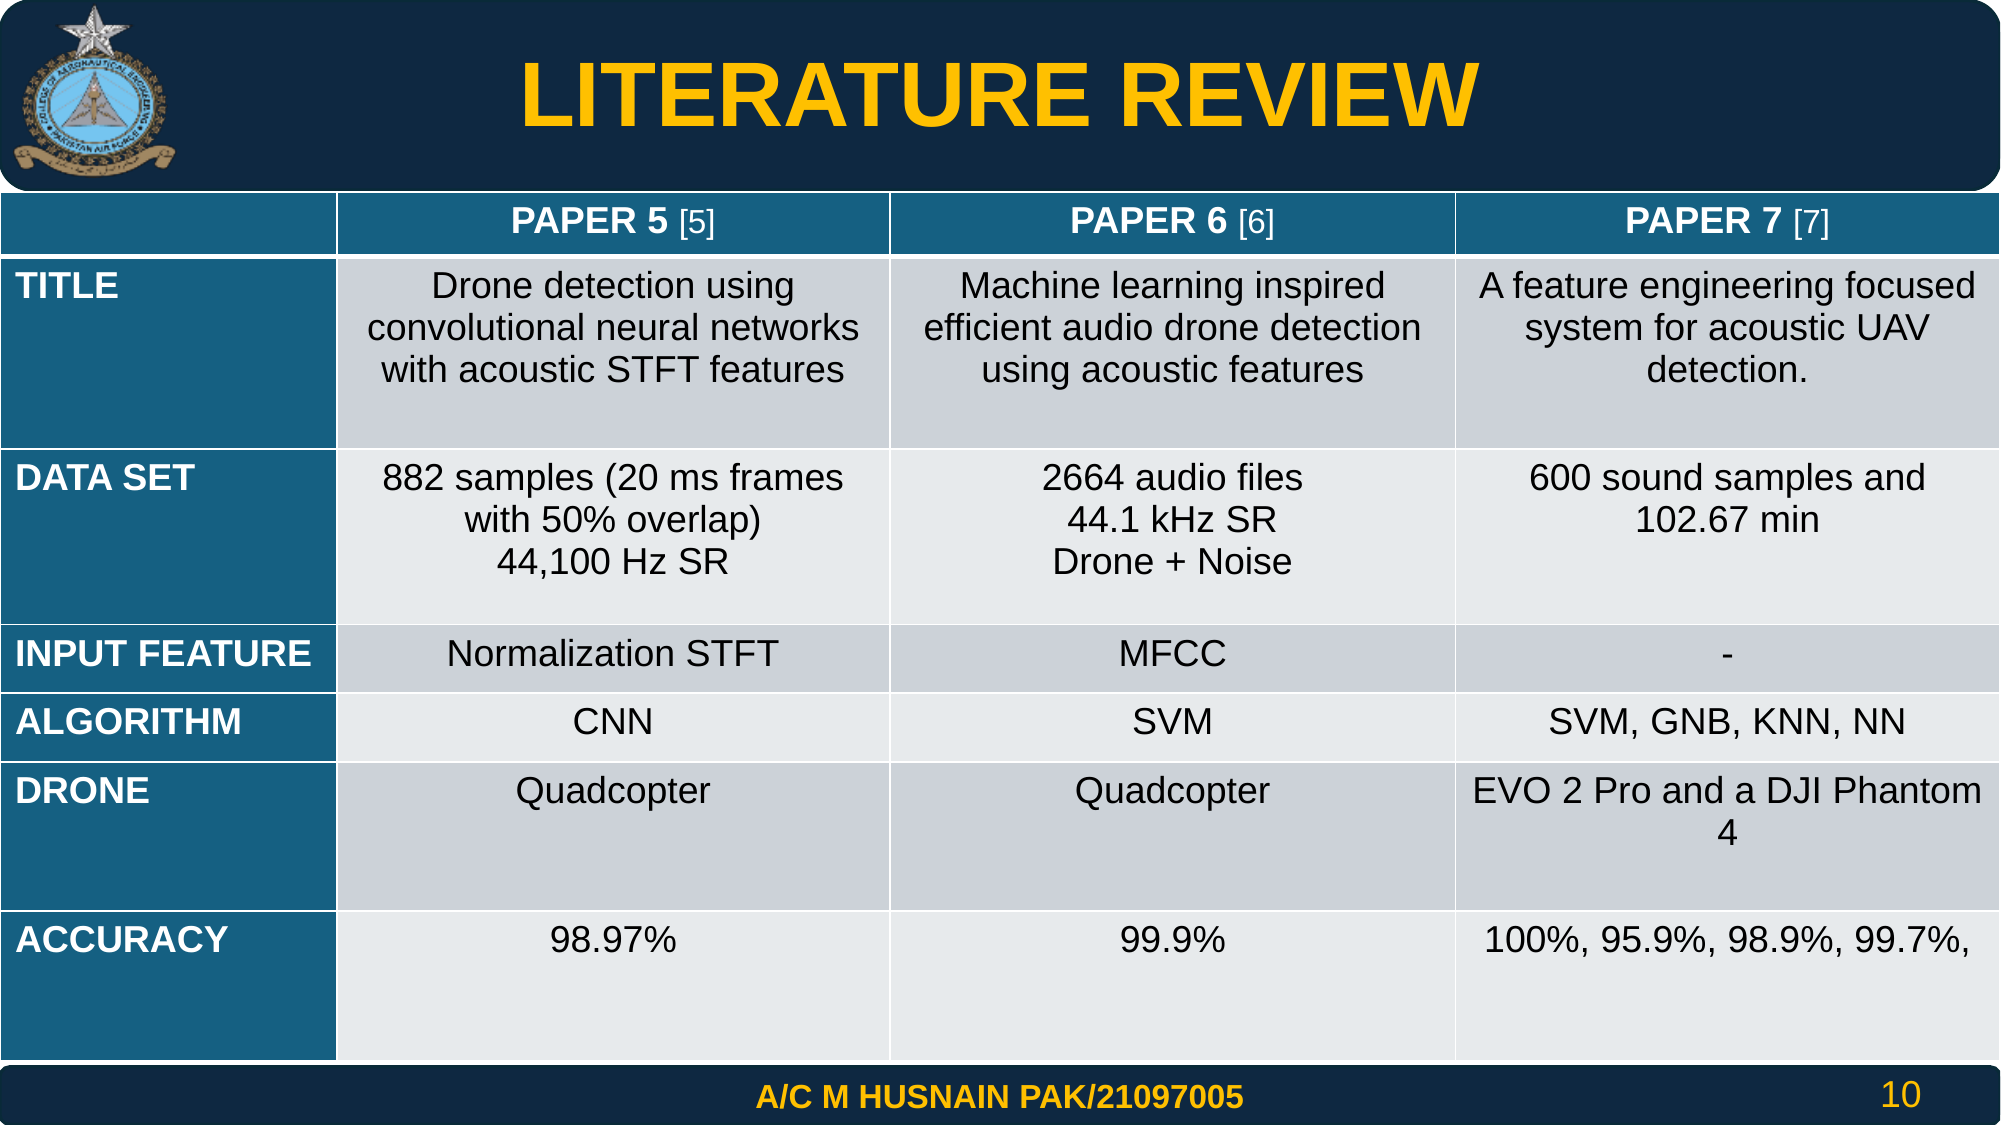

LITERATURE REVIEW
|  | PAPER 5 [5] | PAPER 6 [6] | PAPER 7 [7] |
| --- | --- | --- | --- |
| TITLE | Drone detection using convolutional neural networks with acoustic STFT features | Machine learning inspired efficient audio drone detection using acoustic features | A feature engineering focused system for acoustic UAV detection. |
| DATA SET | 882 samples (20 ms frames with 50% overlap) 44,100 Hz SR | 2664 audio files 44.1 kHz SR Drone + Noise | 600 sound samples and 102.67 min |
| INPUT FEATURE | Normalization STFT | MFCC | - |
| ALGORITHM | CNN | SVM | SVM, GNB, KNN, NN |
| DRONE | Quadcopter | Quadcopter | EVO 2 Pro and a DJI Phantom 4 |
| ACCURACY | 98.97% | 99.9% | 100%, 95.9%, 98.9%, 99.7%, |